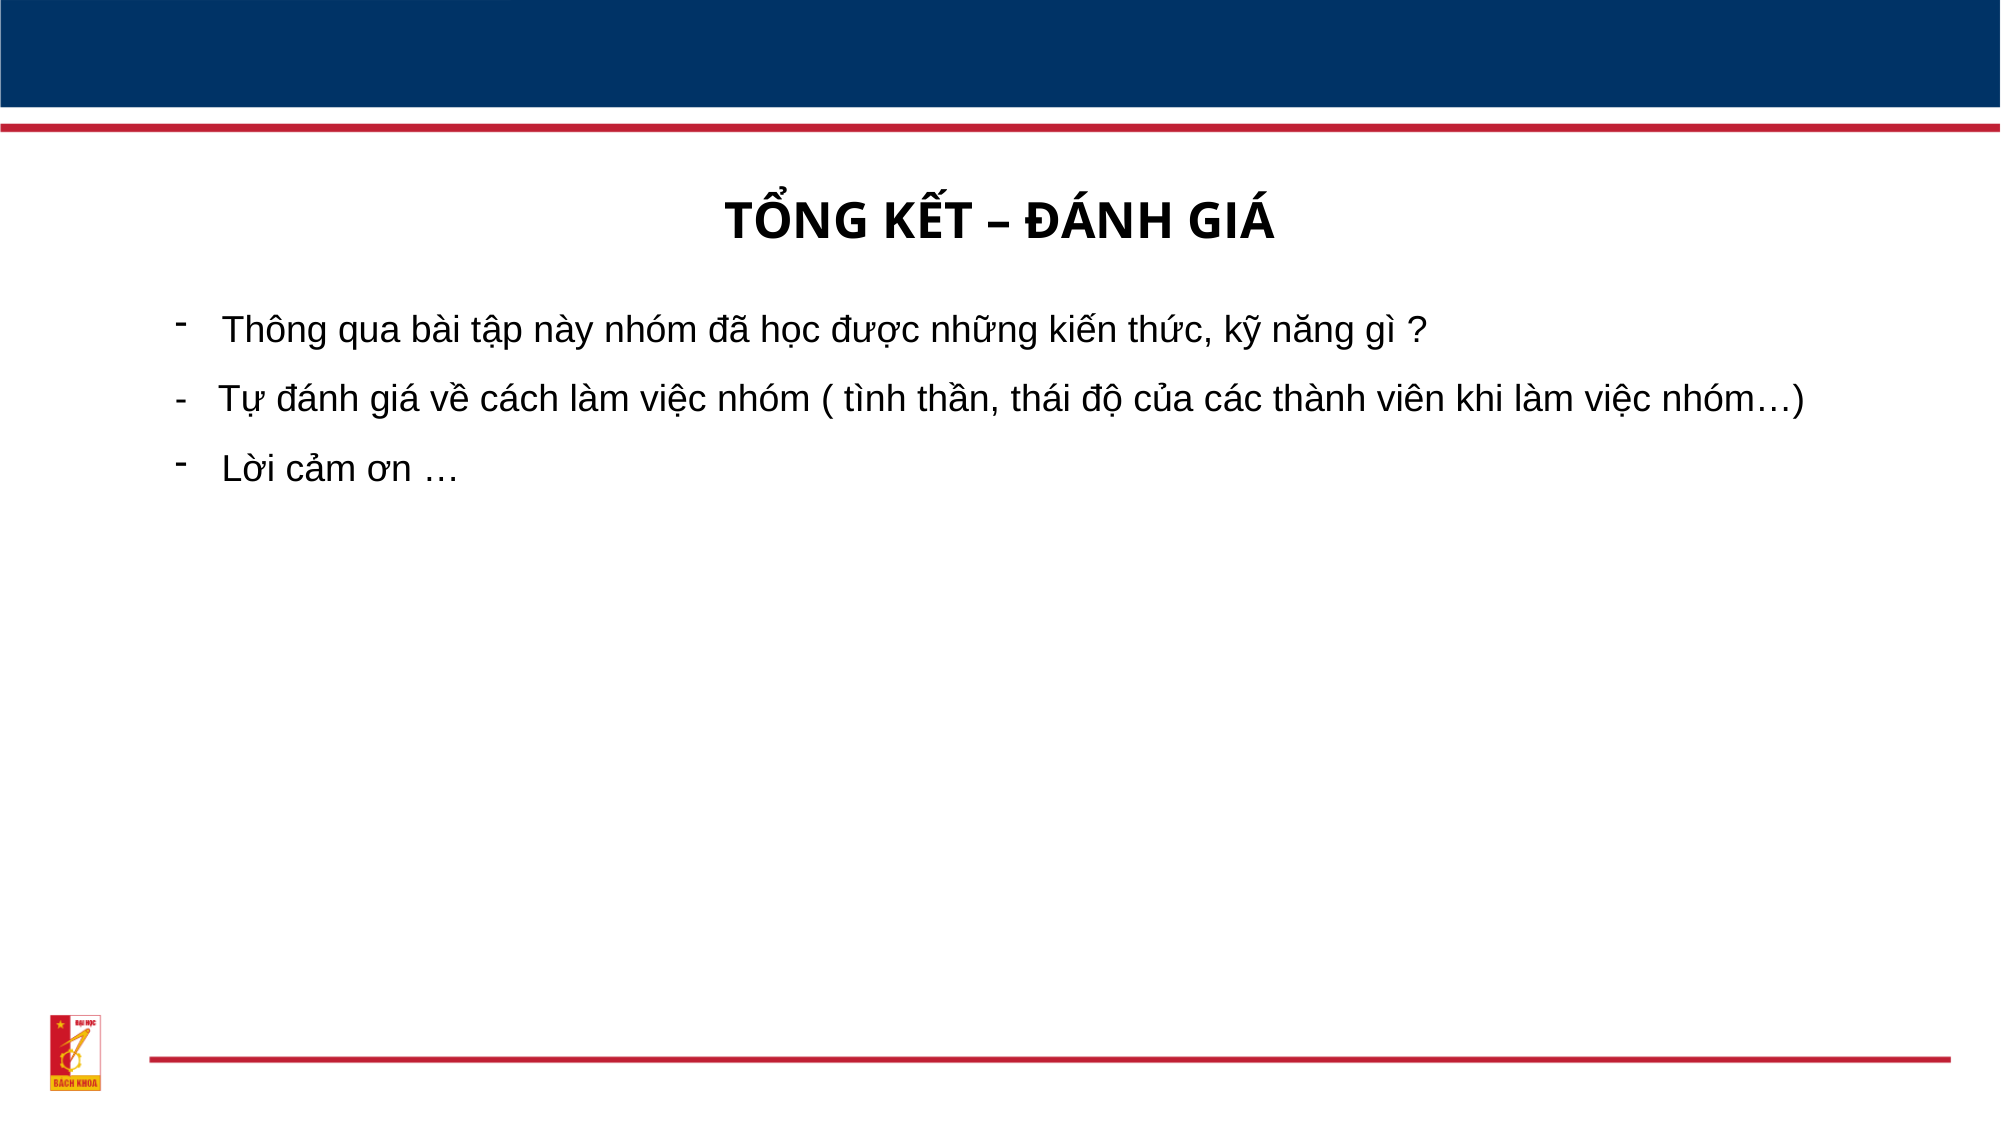

TỔNG KẾT – ĐÁNH GIÁ
Thông qua bài tập này nhóm đã học được những kiến thức, kỹ năng gì ?
-   Tự đánh giá về cách làm việc nhóm ( tình thần, thái độ của các thành viên khi làm việc nhóm…)
Lời cảm ơn …